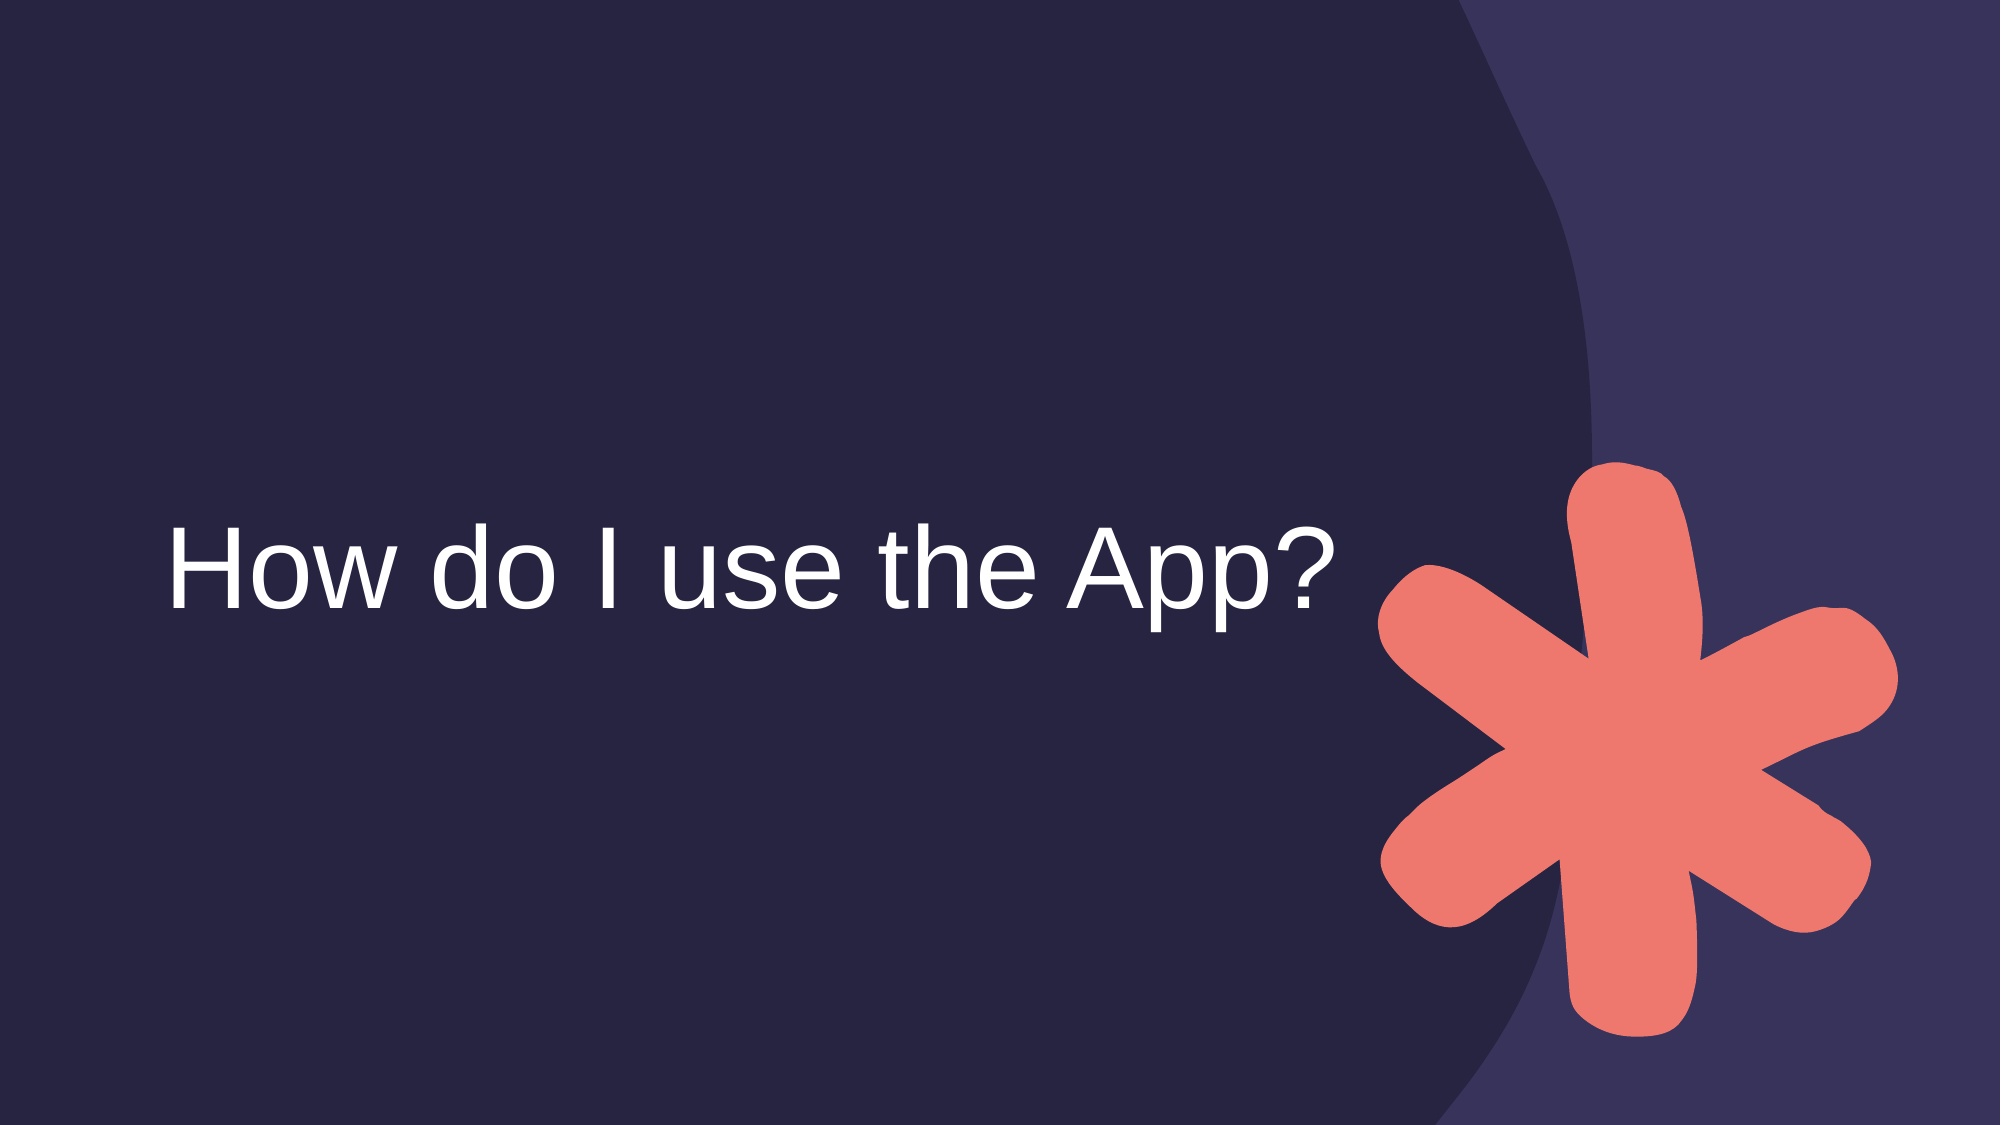

# How do I use the App?